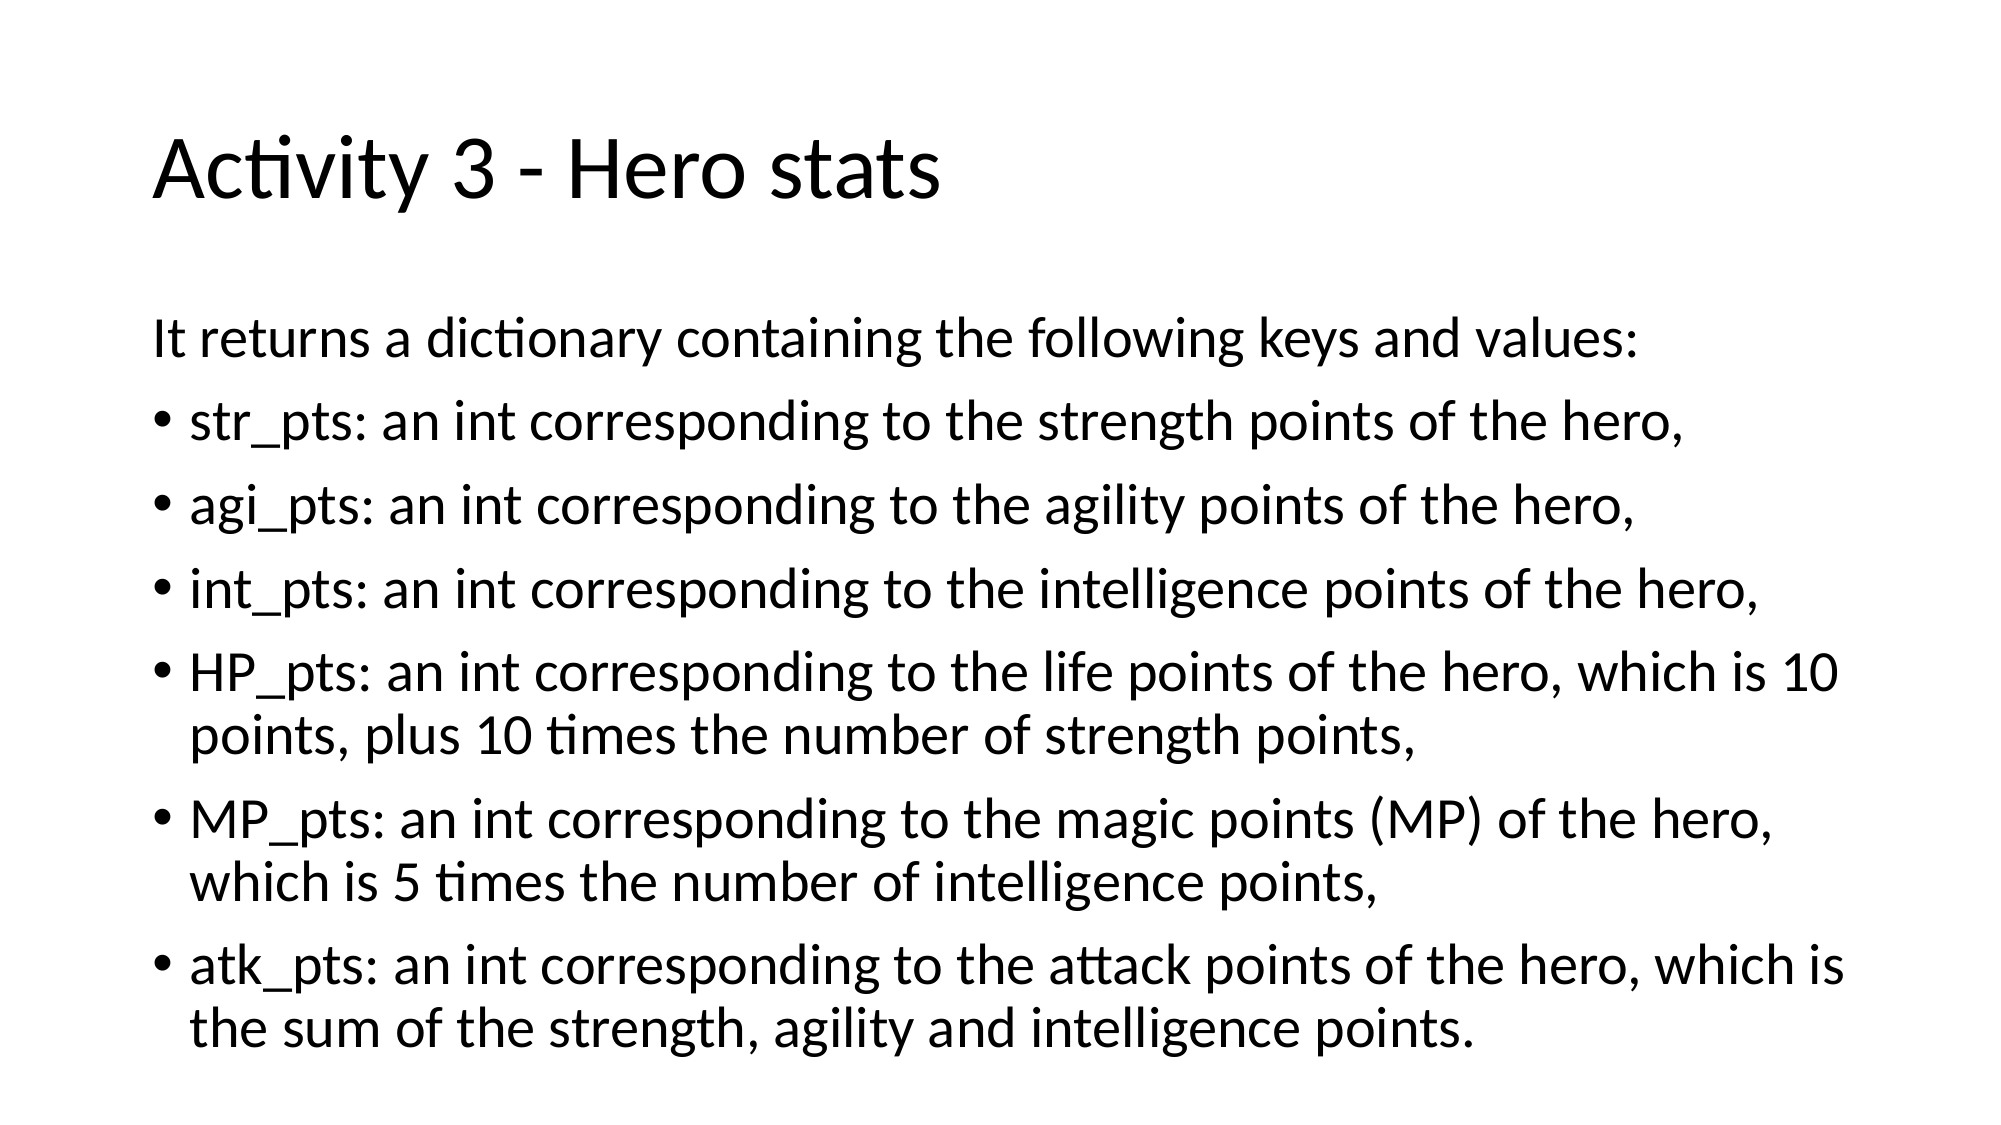

# Activity 3 - Hero stats
It returns a dictionary containing the following keys and values:
str_pts: an int corresponding to the strength points of the hero,
agi_pts: an int corresponding to the agility points of the hero,
int_pts: an int corresponding to the intelligence points of the hero,
HP_pts: an int corresponding to the life points of the hero, which is 10 points, plus 10 times the number of strength points,
MP_pts: an int corresponding to the magic points (MP) of the hero, which is 5 times the number of intelligence points,
atk_pts: an int corresponding to the attack points of the hero, which is the sum of the strength, agility and intelligence points.